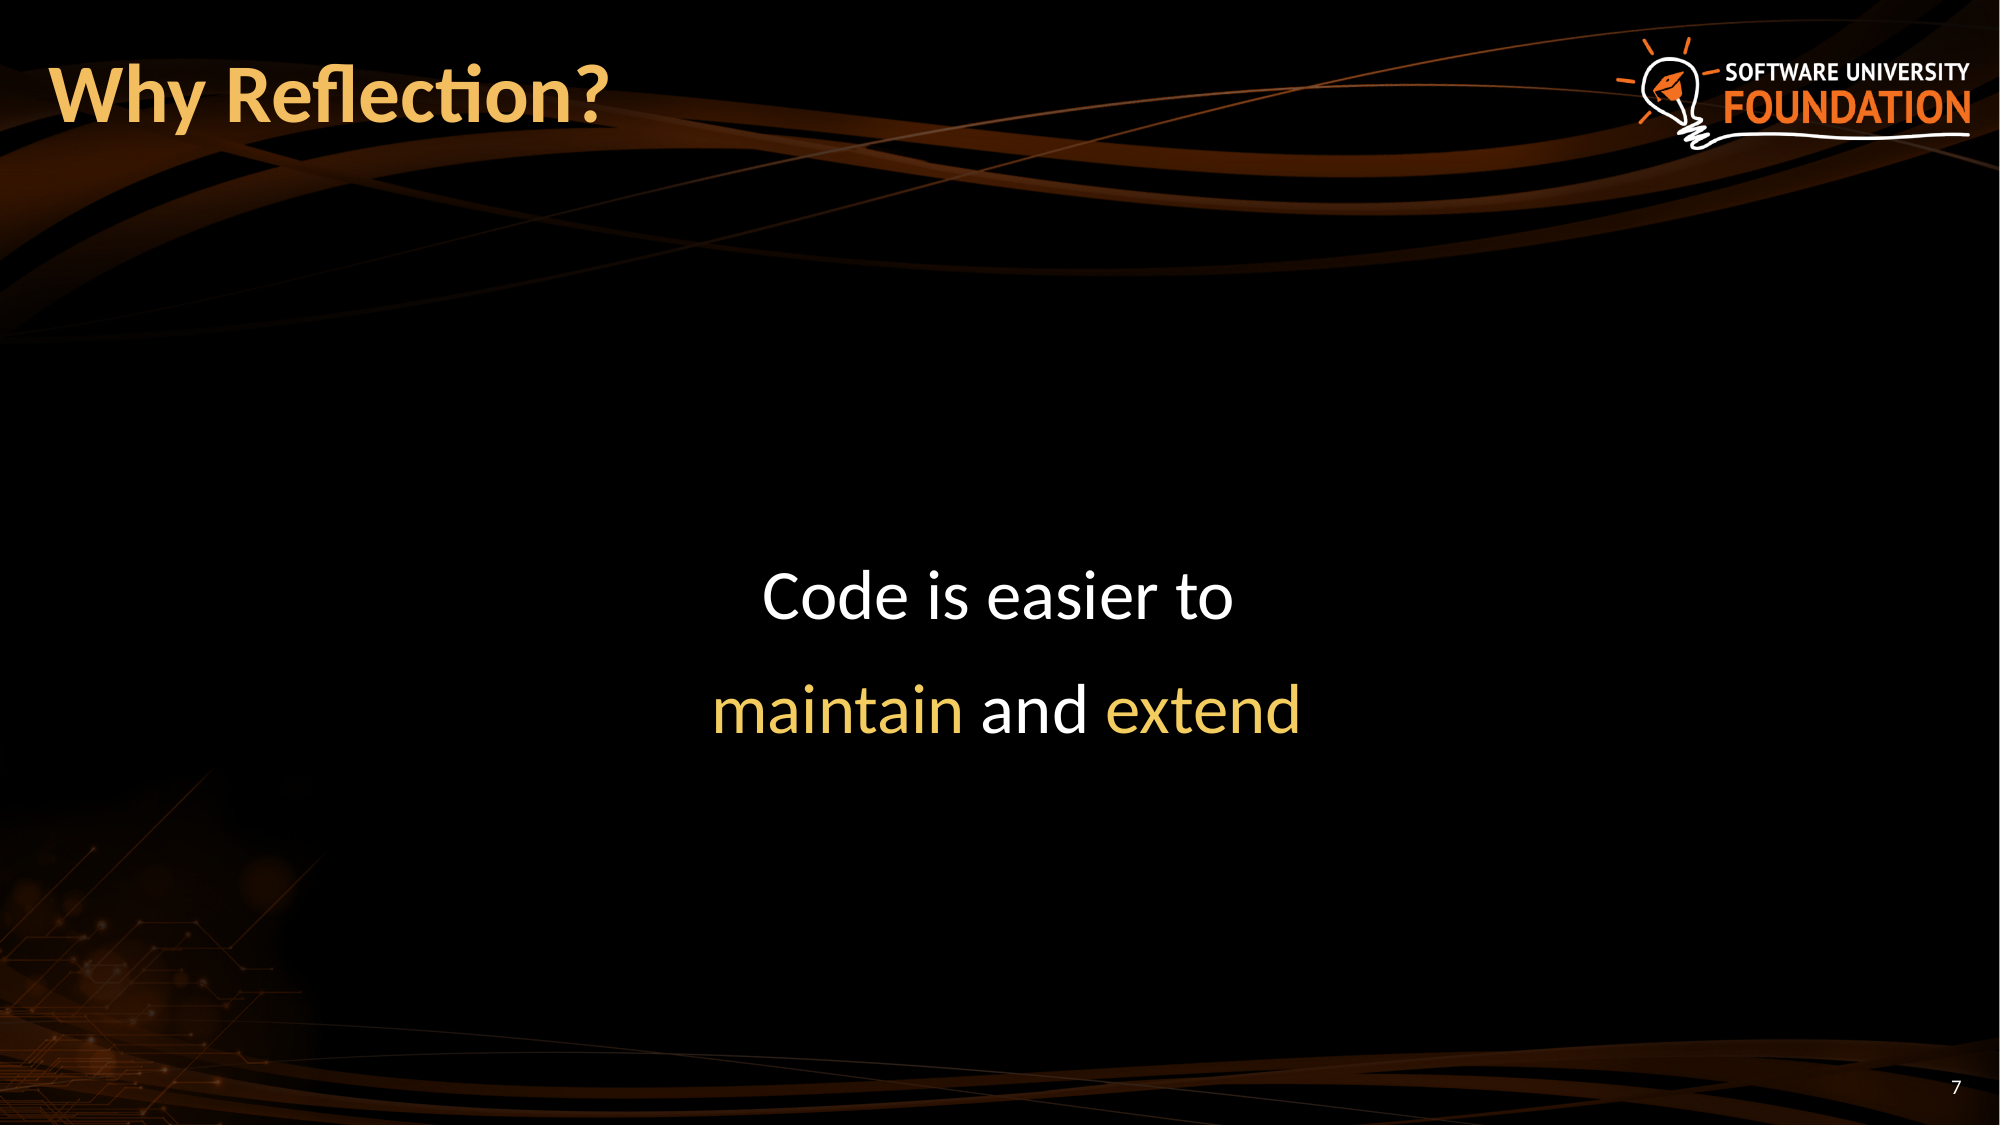

# Why Reflection?
Code is easier to
 maintain and extend
7